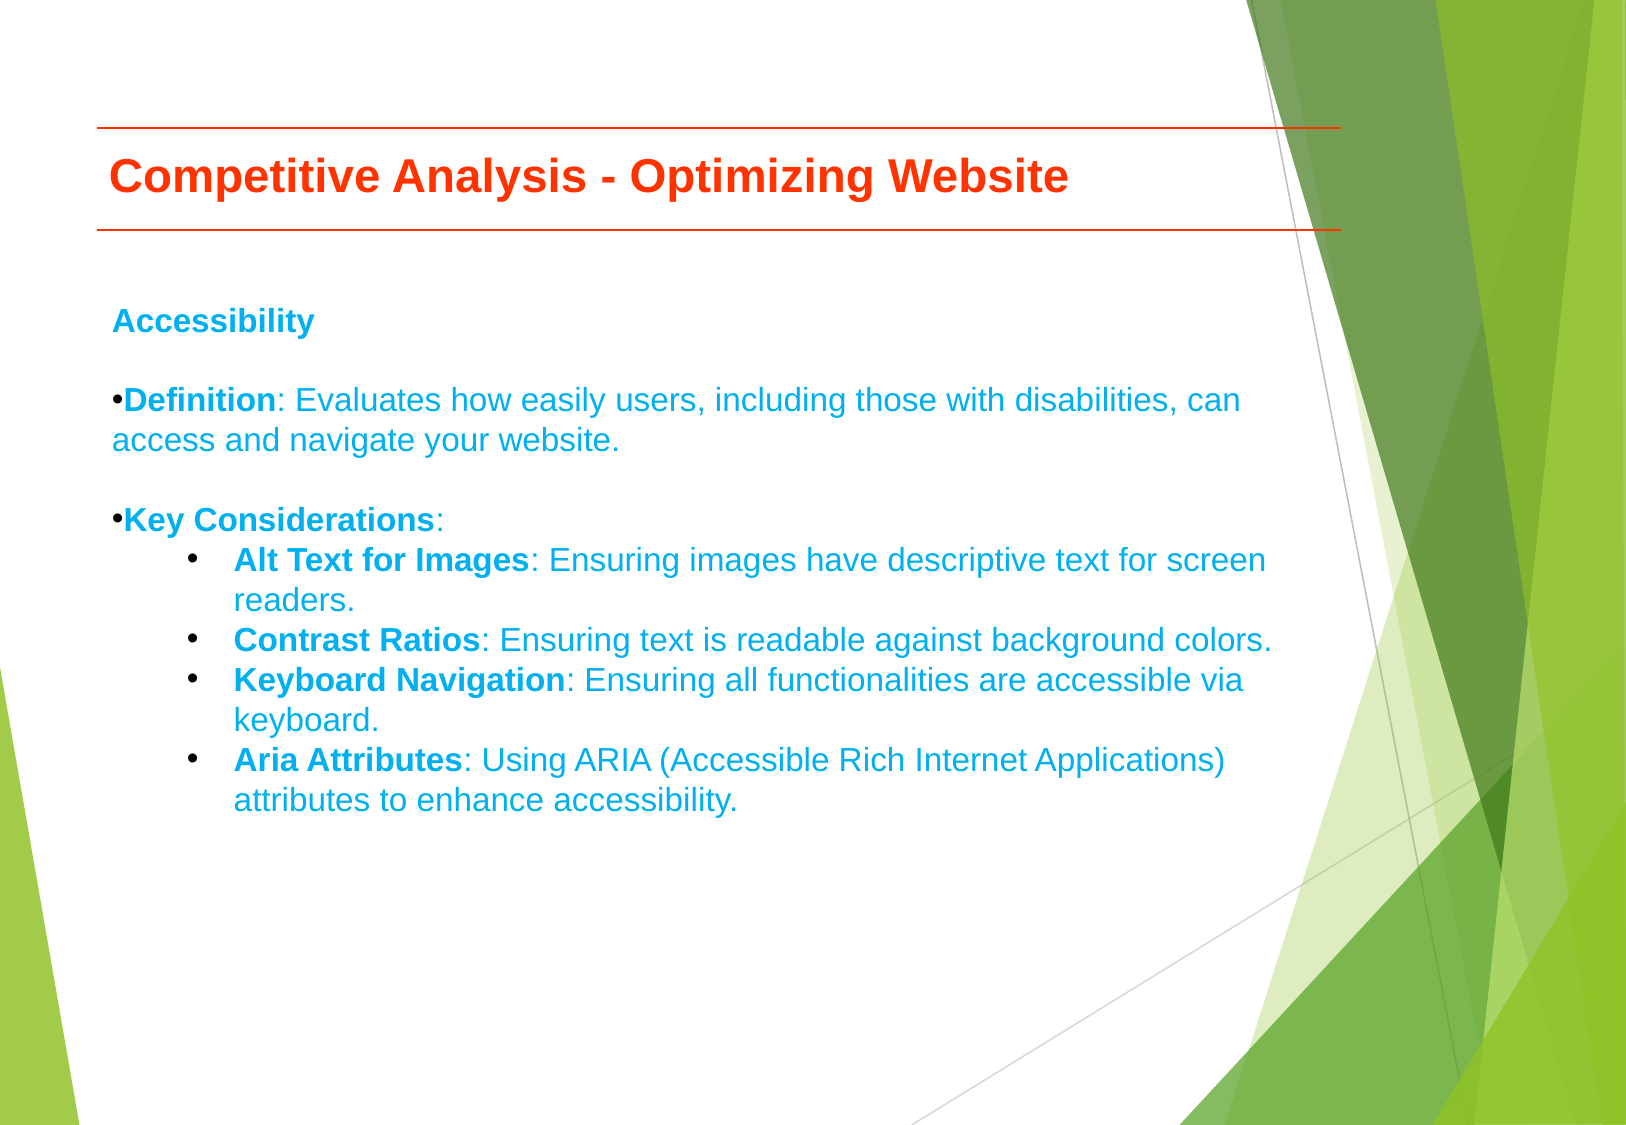

Competitive Analysis - Optimizing Website

Accessibility

Definition: Evaluates how easily users, including those with disabilities, can access and navigate your website.

Key Considerations:
Alt Text for Images: Ensuring images have descriptive text for screen readers.
Contrast Ratios: Ensuring text is readable against background colors.
Keyboard Navigation: Ensuring all functionalities are accessible via keyboard.
Aria Attributes: Using ARIA (Accessible Rich Internet Applications) attributes to enhance accessibility.
42